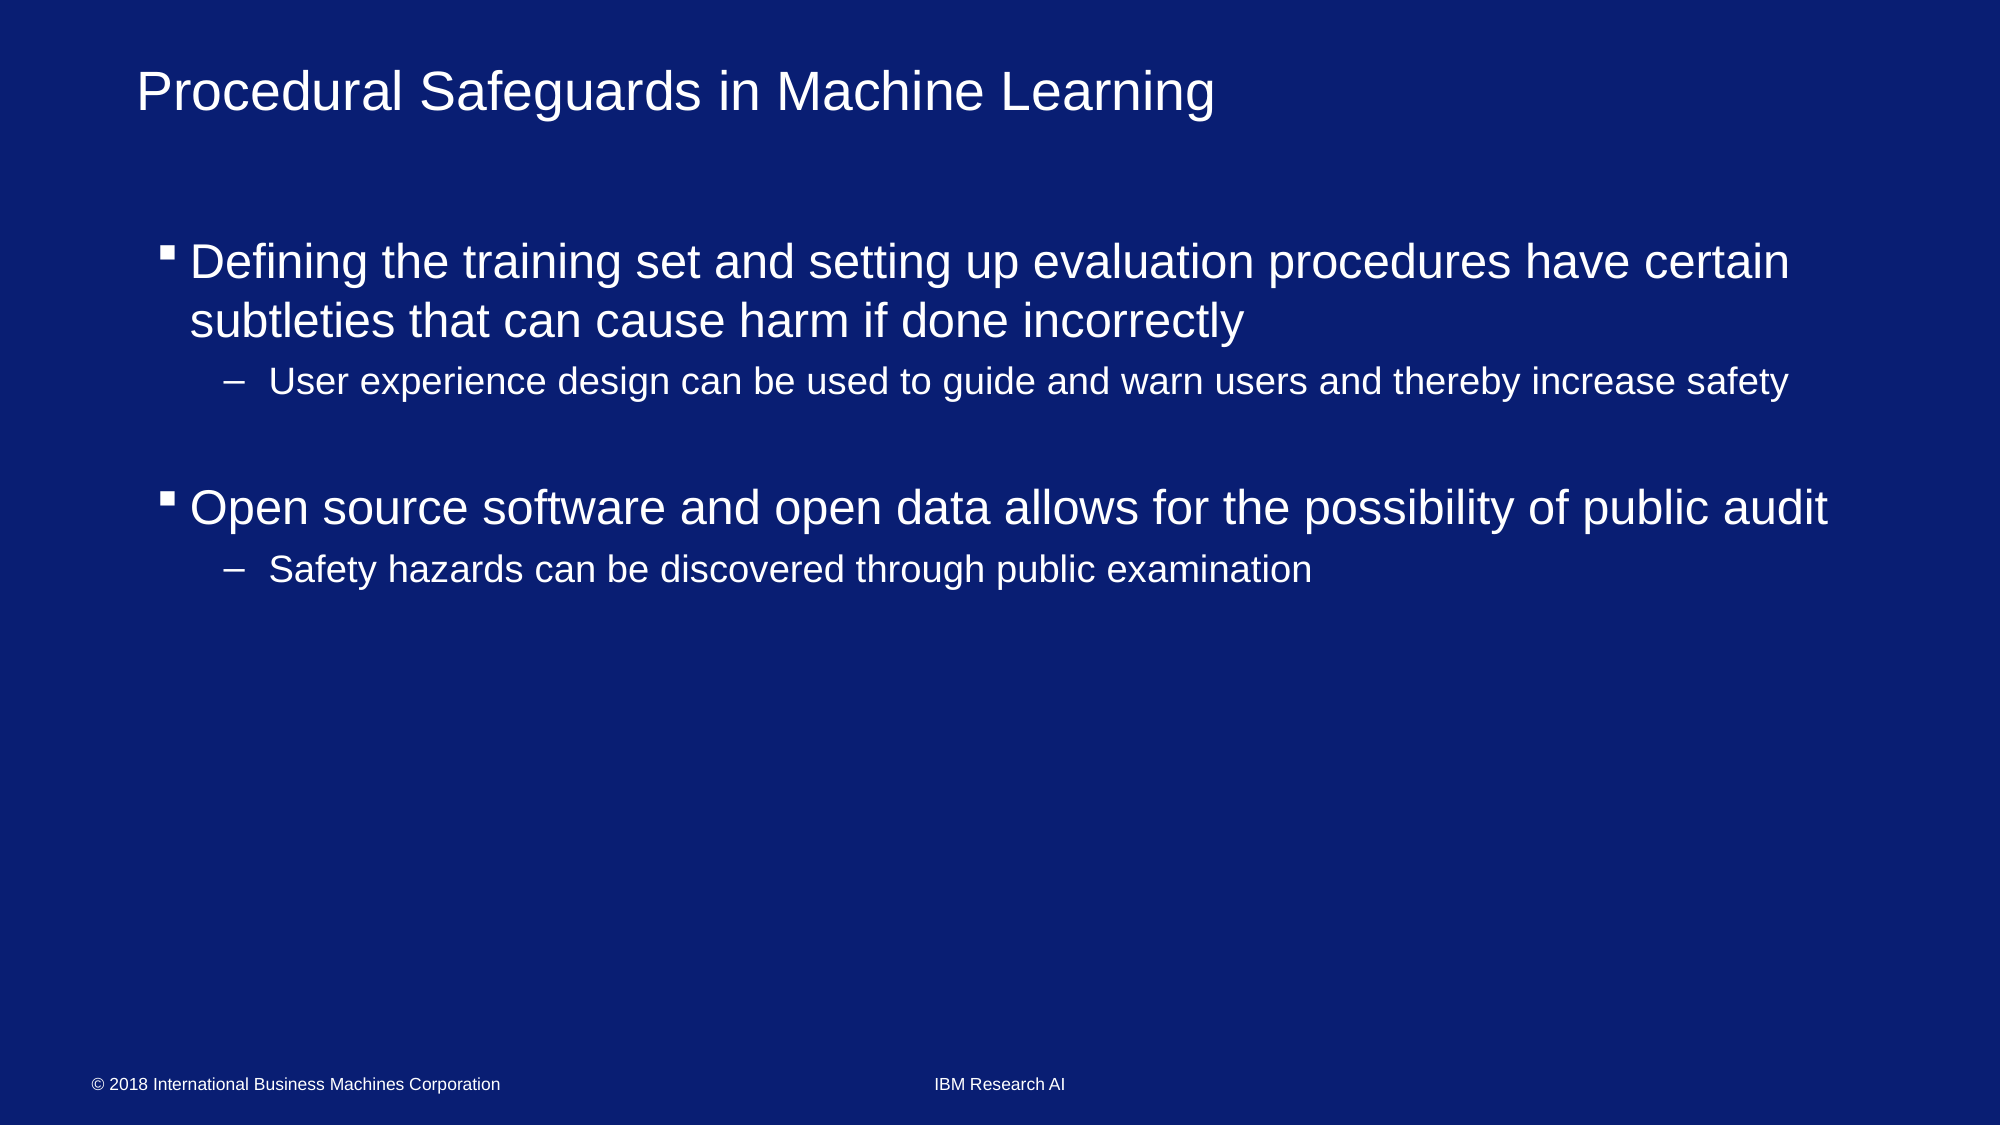

# Procedural Safeguards in Machine Learning
Defining the training set and setting up evaluation procedures have certain subtleties that can cause harm if done incorrectly
User experience design can be used to guide and warn users and thereby increase safety

Open source software and open data allows for the possibility of public audit
Safety hazards can be discovered through public examination